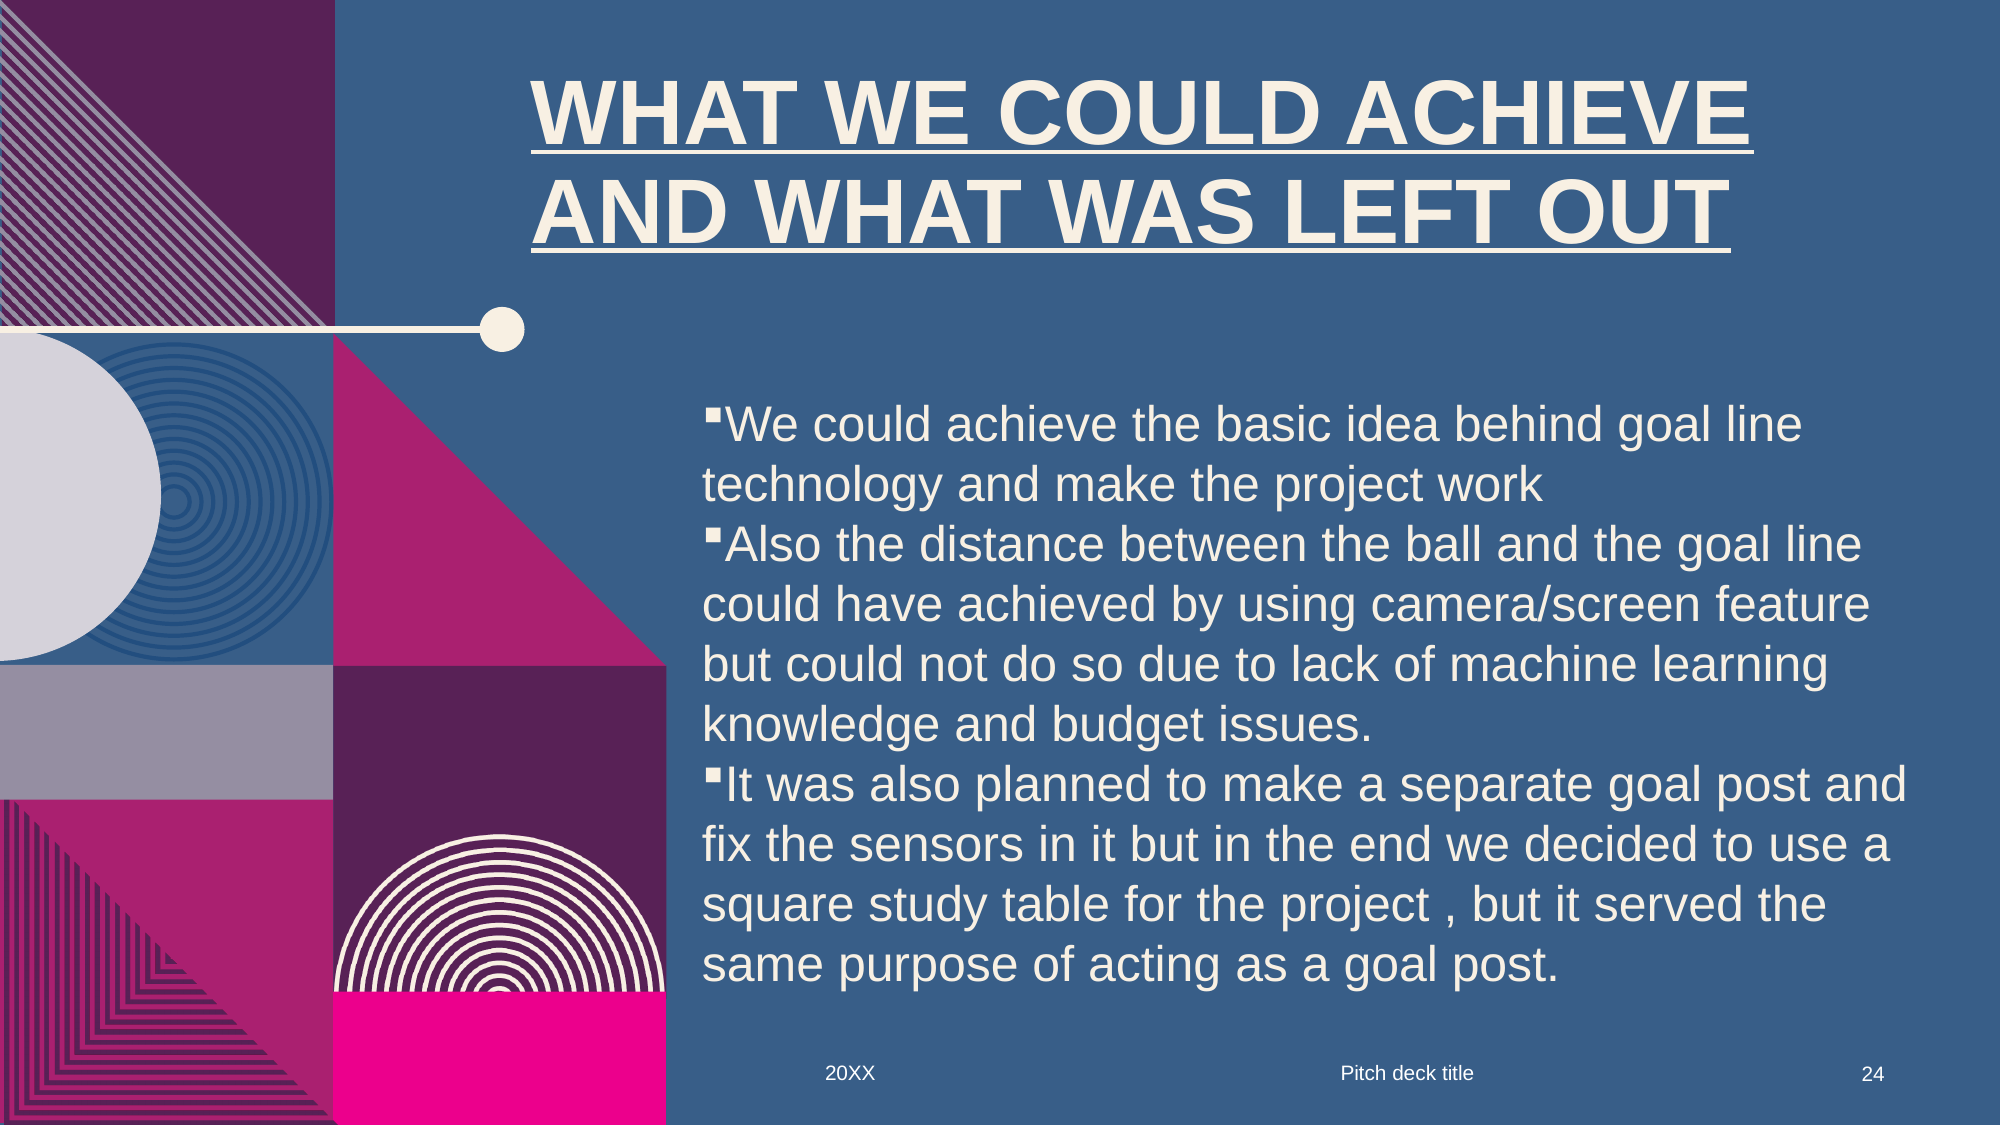

# What we could achieve and what was left out
We could achieve the basic idea behind goal line technology and make the project work
Also the distance between the ball and the goal line could have achieved by using camera/screen feature but could not do so due to lack of machine learning knowledge and budget issues.
It was also planned to make a separate goal post and fix the sensors in it but in the end we decided to use a square study table for the project , but it served the same purpose of acting as a goal post.

Pitch deck title
20XX
24